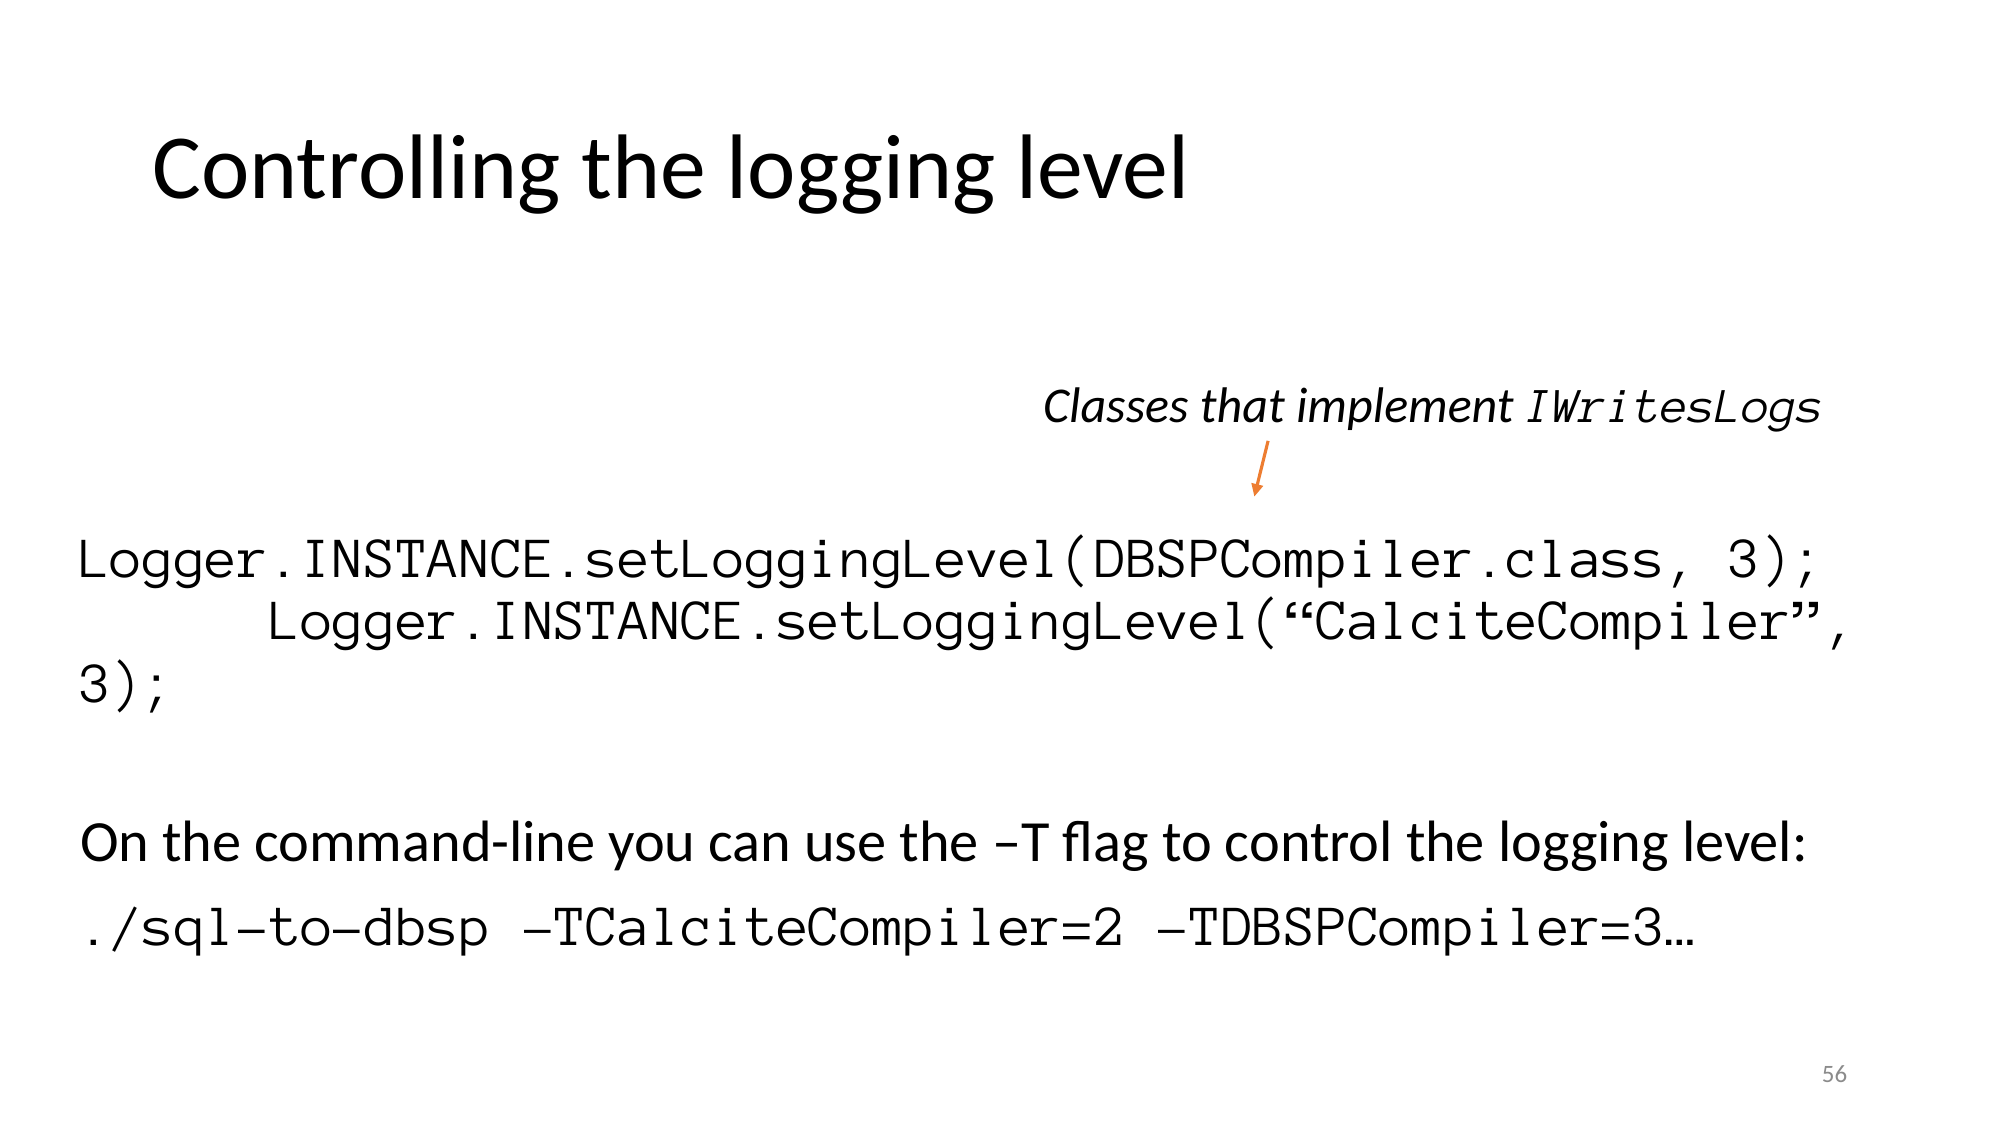

# Controlling the logging level

Logger.INSTANCE.setLoggingLevel(DBSPCompiler.class, 3);        Logger.INSTANCE.setLoggingLevel(“CalciteCompiler”, 3);

On the command-line you can use the –T flag to control the logging level:
./sql-to-dbsp –TCalciteCompiler=2 –TDBSPCompiler=3…

Classes that implement IWritesLogs
56